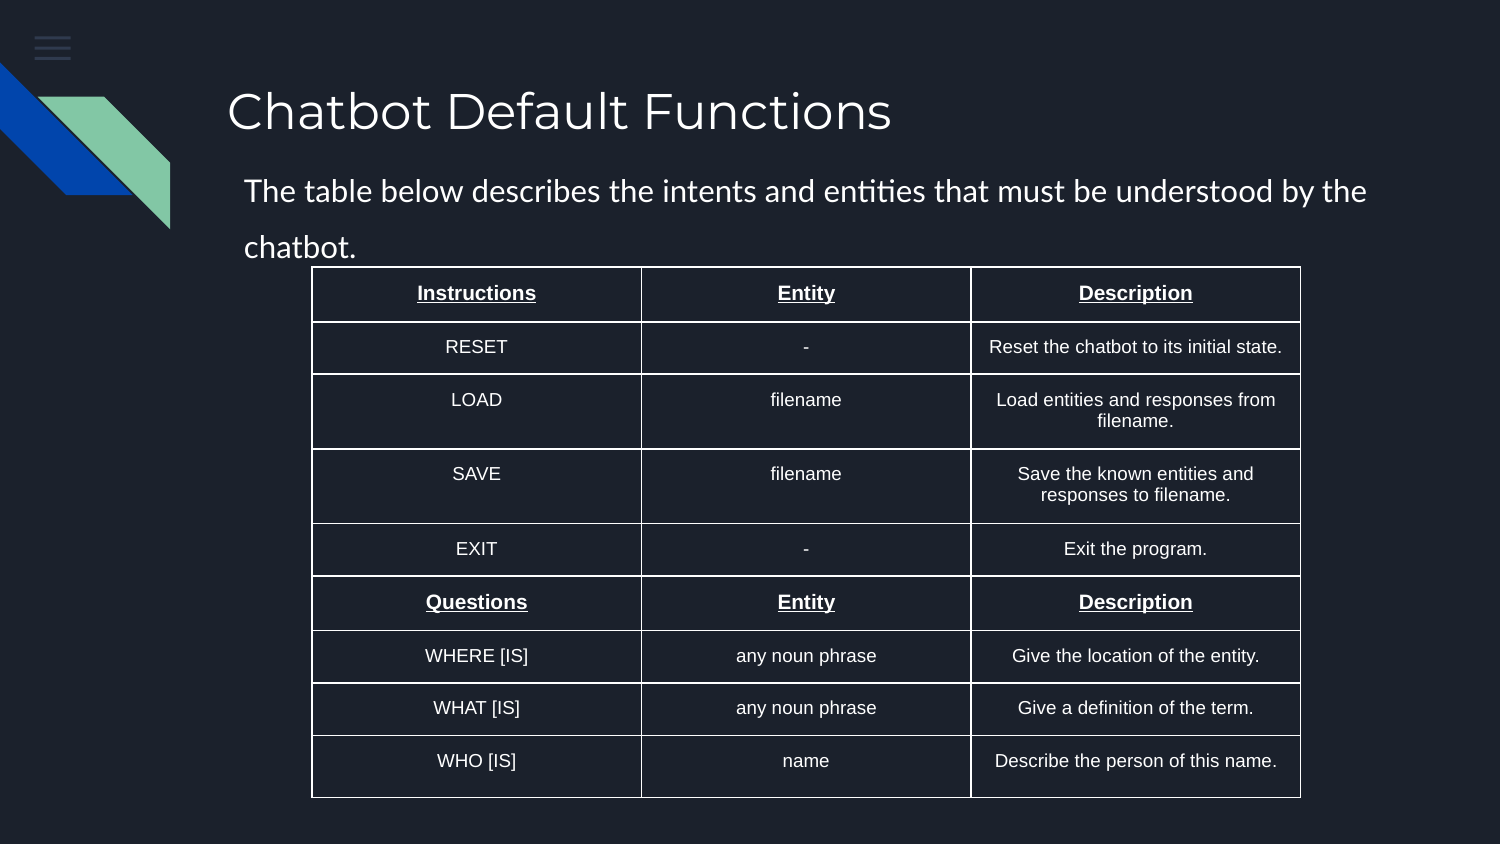

# Chatbot Default Functions
The table below describes the intents and entities that must be understood by the chatbot.

| Instructions | Entity | Description |
| --- | --- | --- |
| RESET | - | Reset the chatbot to its initial state. |
| LOAD | filename | Load entities and responses from filename. |
| SAVE | filename | Save the known entities and responses to filename. |
| EXIT | - | Exit the program. |
| Questions | Entity | Description |
| WHERE [IS] | any noun phrase | Give the location of the entity. |
| WHAT [IS] | any noun phrase | Give a definition of the term. |
| WHO [IS] | name | Describe the person of this name. |